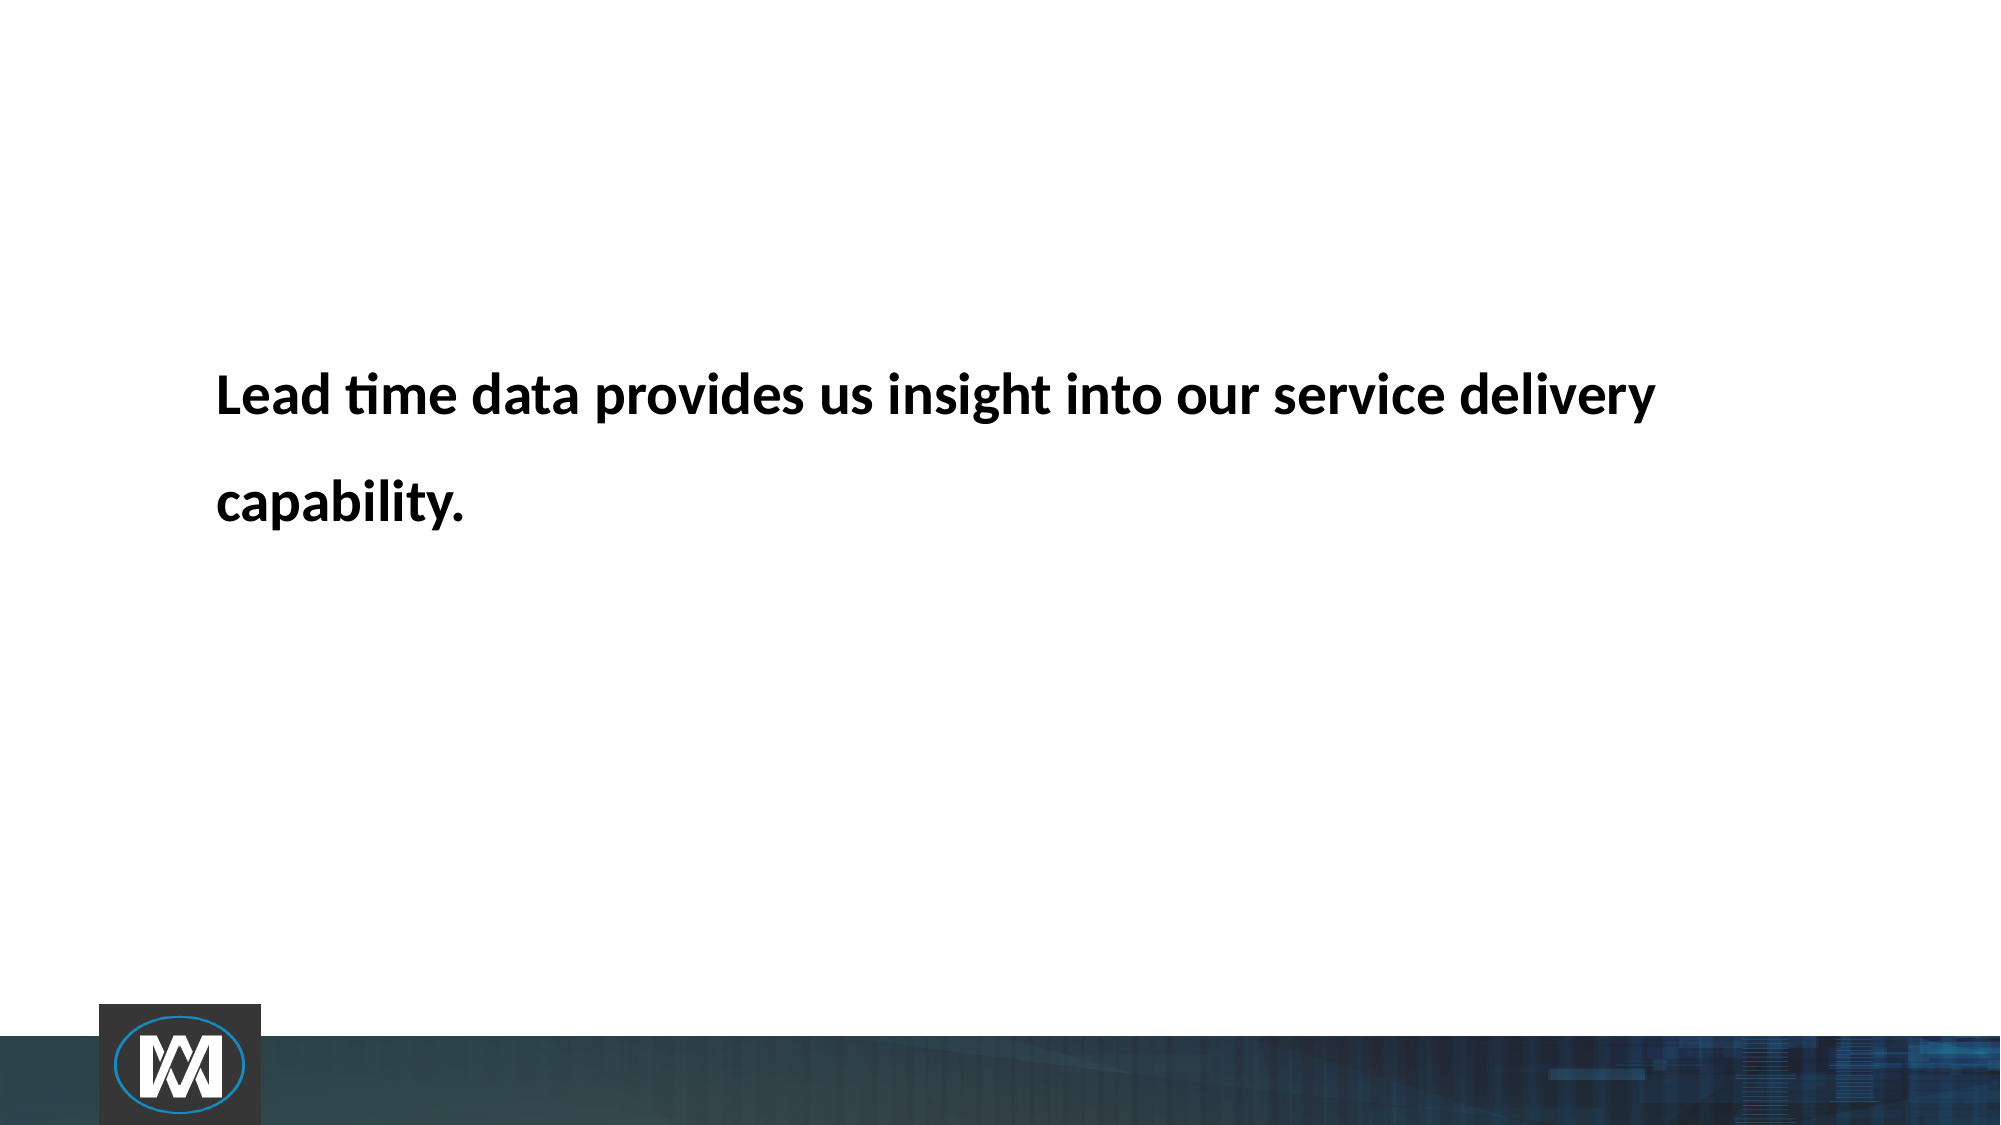

# Lead time data provides us insight into our service delivery capability.